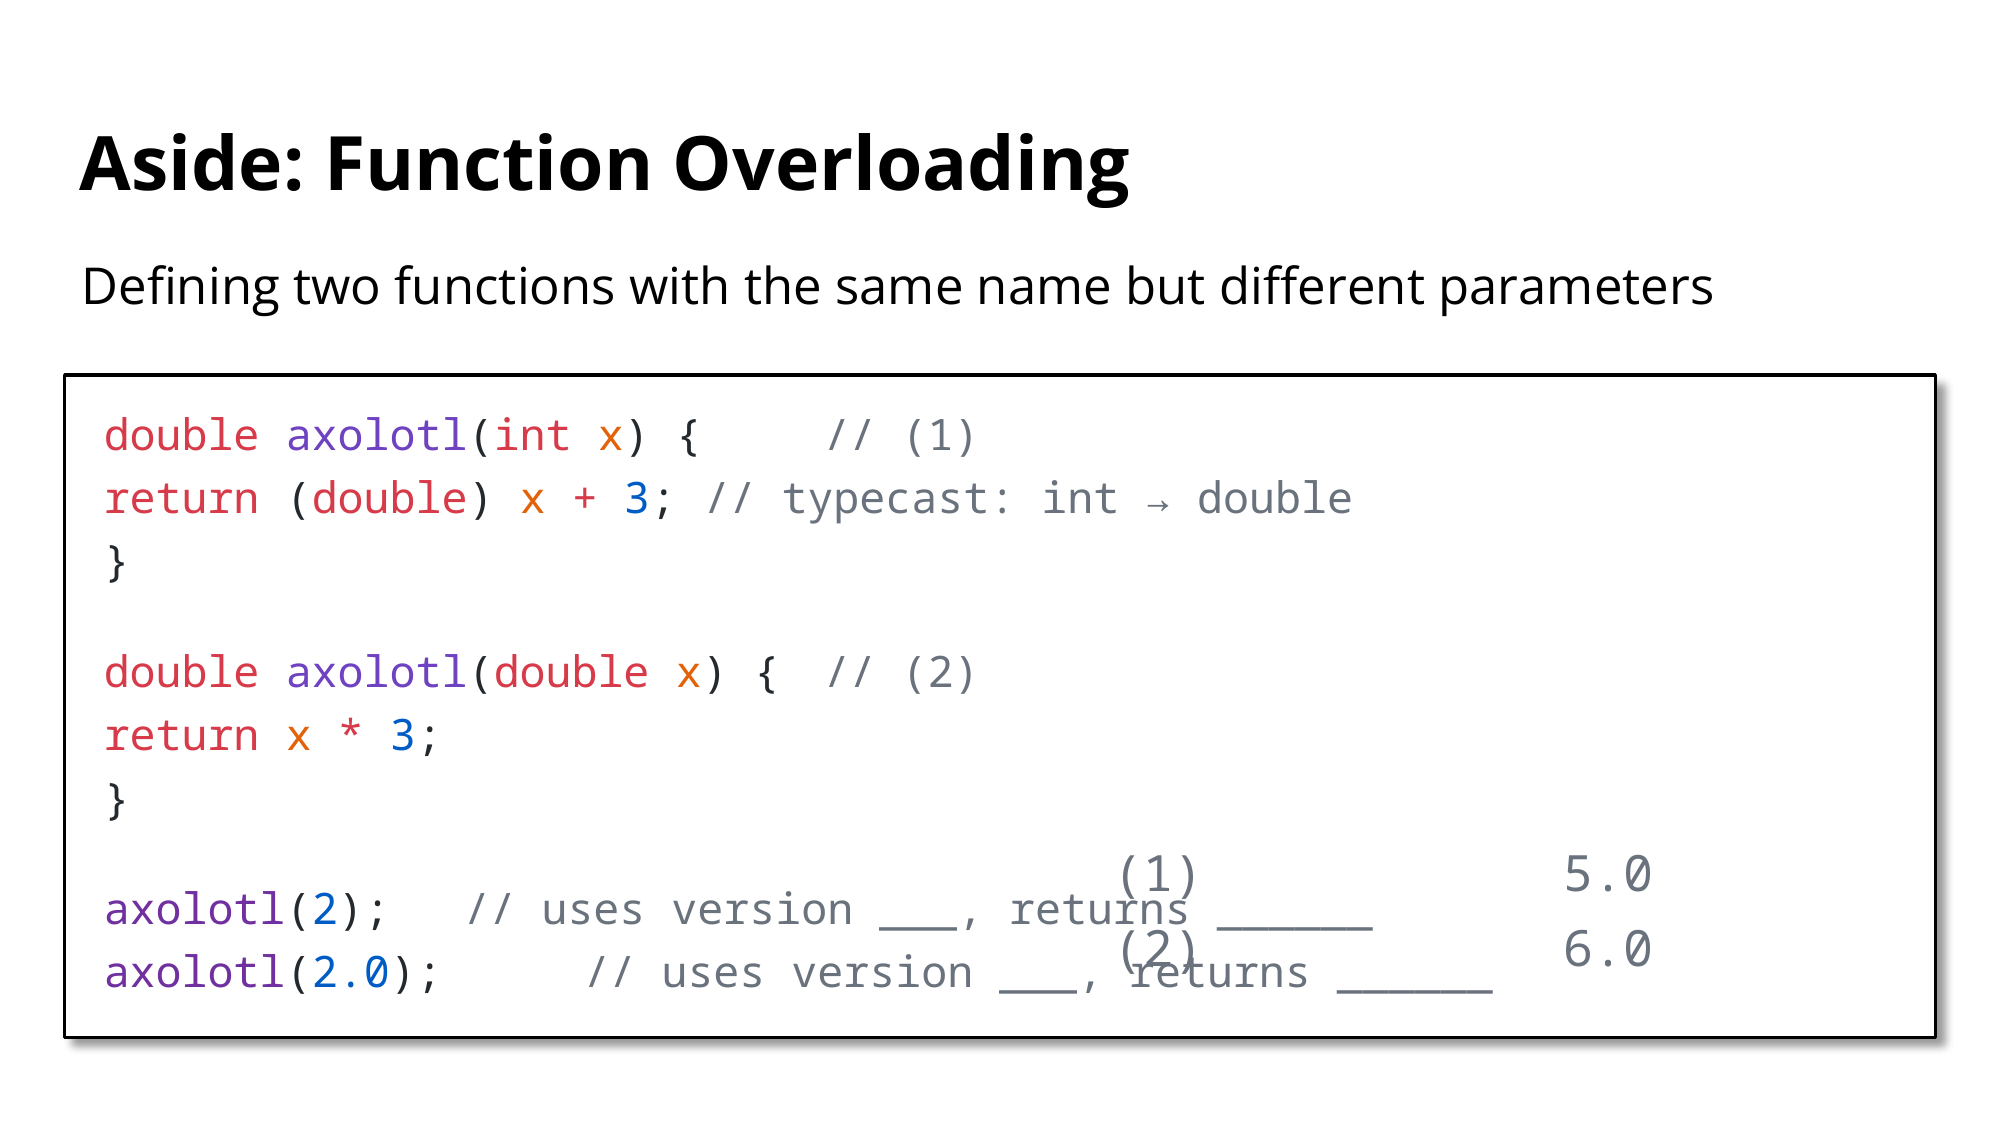

# Aside: Function Overloading
Defining two functions with the same name but different parameters
double axolotl(int x) { 			// (1)
	return (double) x + 3; 		// typecast: int → double
}
double axolotl(double x) { 		// (2)
	return x * 3;
}
axolotl(2); 		// uses version ___, returns ______
axolotl(2.0); 	// uses version ___, returns ______
	(1)           	5.0
	(2)           	6.0